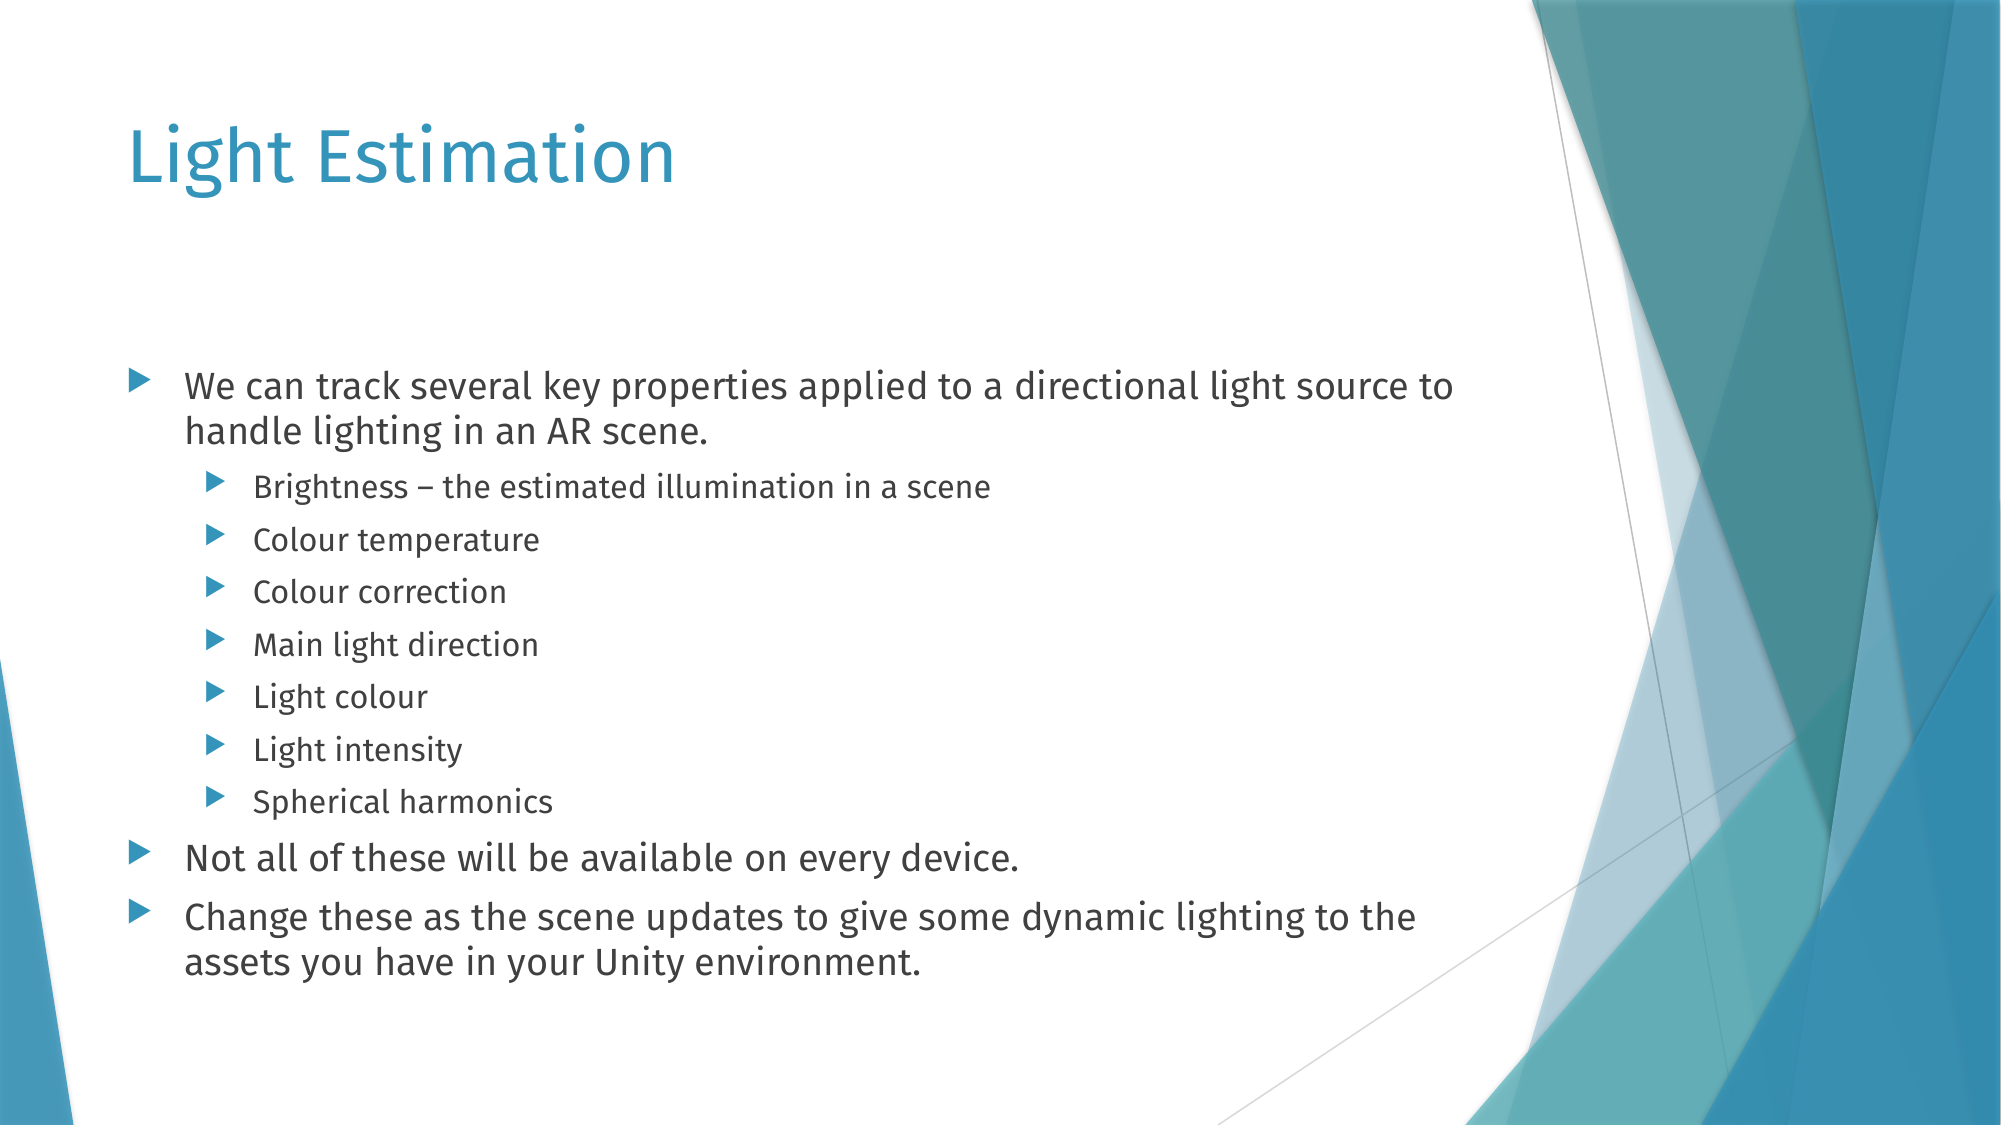

# Light Estimation
We can track several key properties applied to a directional light source to handle lighting in an AR scene.
Brightness – the estimated illumination in a scene
Colour temperature
Colour correction
Main light direction
Light colour
Light intensity
Spherical harmonics
Not all of these will be available on every device.
Change these as the scene updates to give some dynamic lighting to the assets you have in your Unity environment.